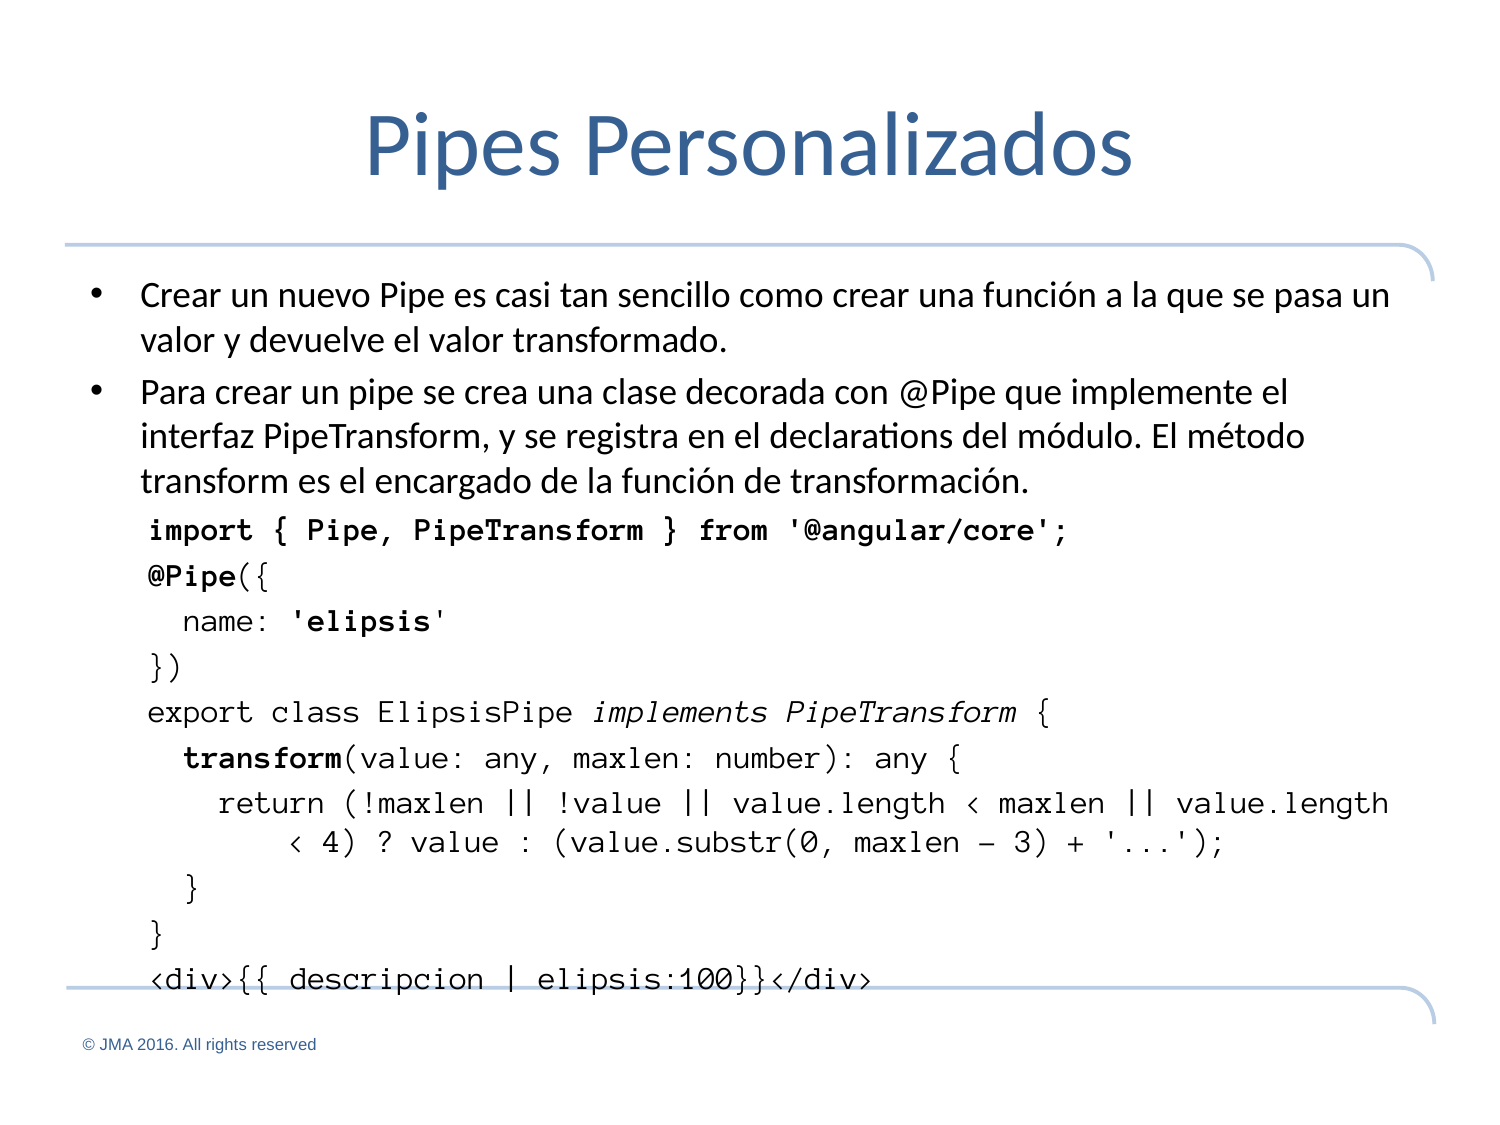

# Pipes Personalizados
Crear un nuevo Pipe es casi tan sencillo como crear una función a la que se pasa un valor y devuelve el valor transformado.
Para crear un pipe se crea una clase decorada con @Pipe que implemente el interfaz PipeTransform, y se registra en el declarations del módulo. El método transform es el encargado de la función de transformación.
import { Pipe, PipeTransform } from '@angular/core';
@Pipe({
  name: 'elipsis'
})
export class ElipsisPipe implements PipeTransform {
  transform(value: any, maxlen: number): any {
    return (!maxlen || !value || value.length < maxlen || value.length < 4) ? value : (value.substr(0, maxlen - 3) + '...');
  }
}
<div>{{ descripcion | elipsis:100}}</div>